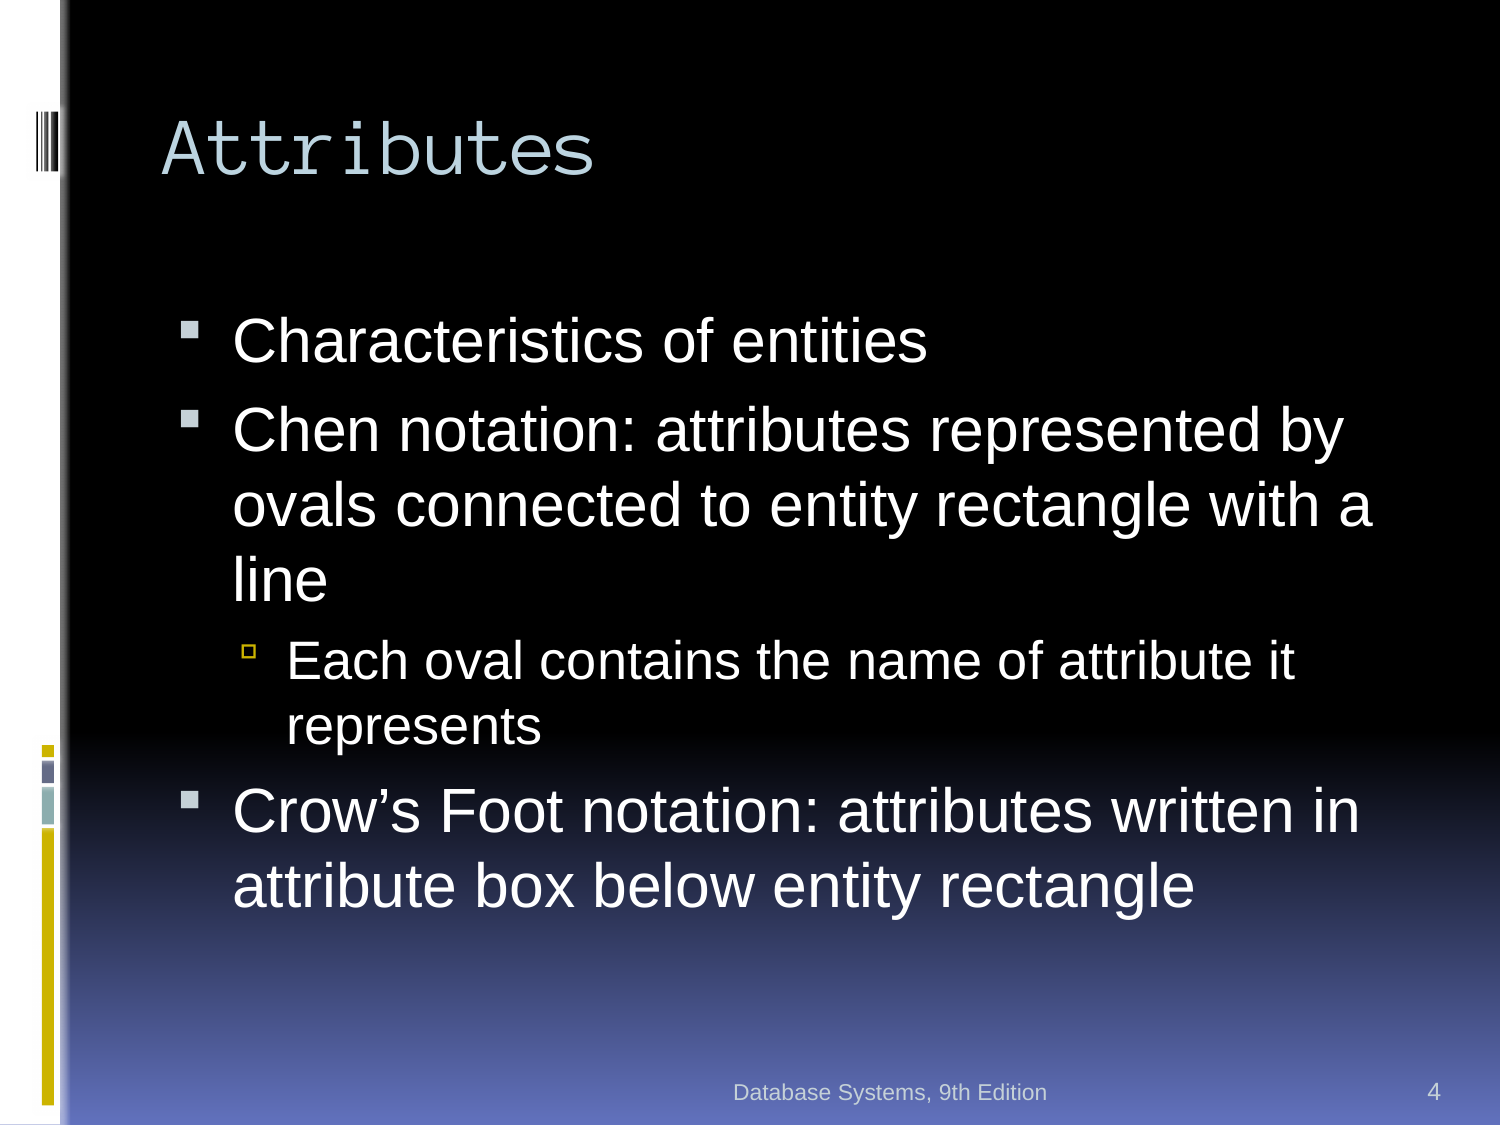

# Attributes
Characteristics of entities
Chen notation: attributes represented by ovals connected to entity rectangle with a line
Each oval contains the name of attribute it represents
Crow’s Foot notation: attributes written in attribute box below entity rectangle
Database Systems, 9th Edition
4